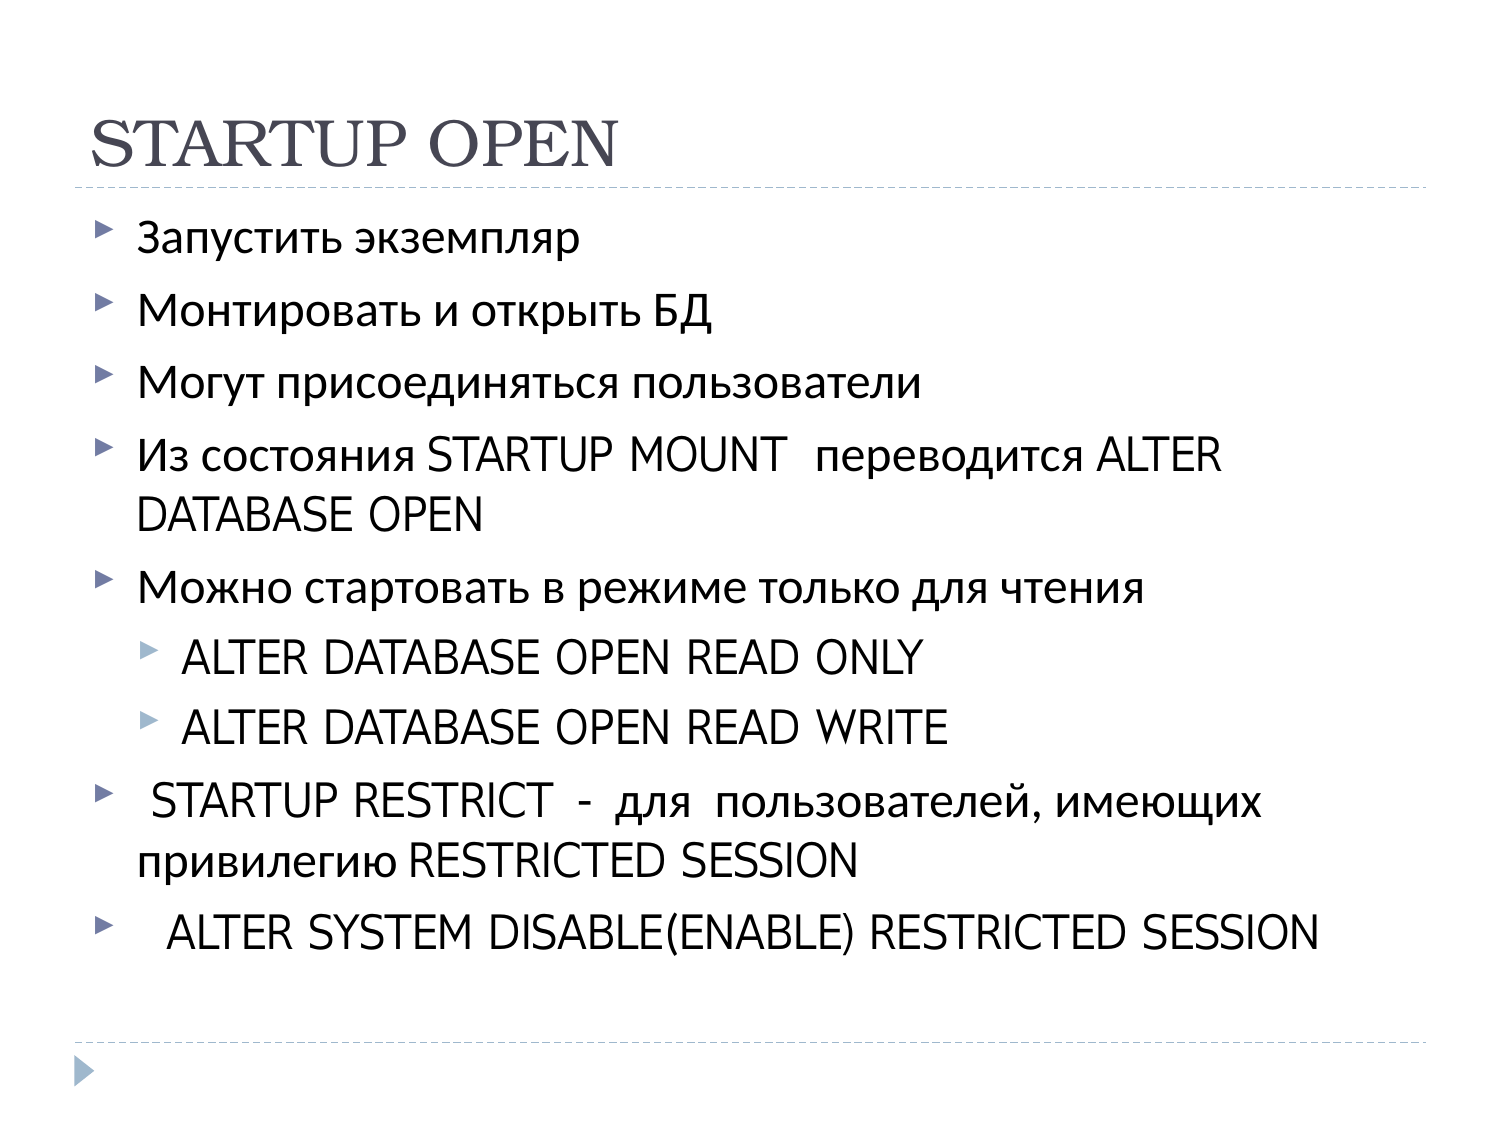

# STARTUP OPEN
Запустить экземпляр
Монтировать и открыть БД
Могут присоединяться пользователи
Из состояния STARTUP MOUNT  переводится ALTER DATABASE OPEN
Можно стартовать в режиме только для чтения
ALTER DATABASE OPEN READ ONLY
ALTER DATABASE OPEN READ WRITE
 STARTUP RESTRICT  -  для  пользователей, имеющих привилегию RESTRICTED SESSION
  ALTER SYSTEM DISABLE(ENABLE) RESTRICTED SESSION